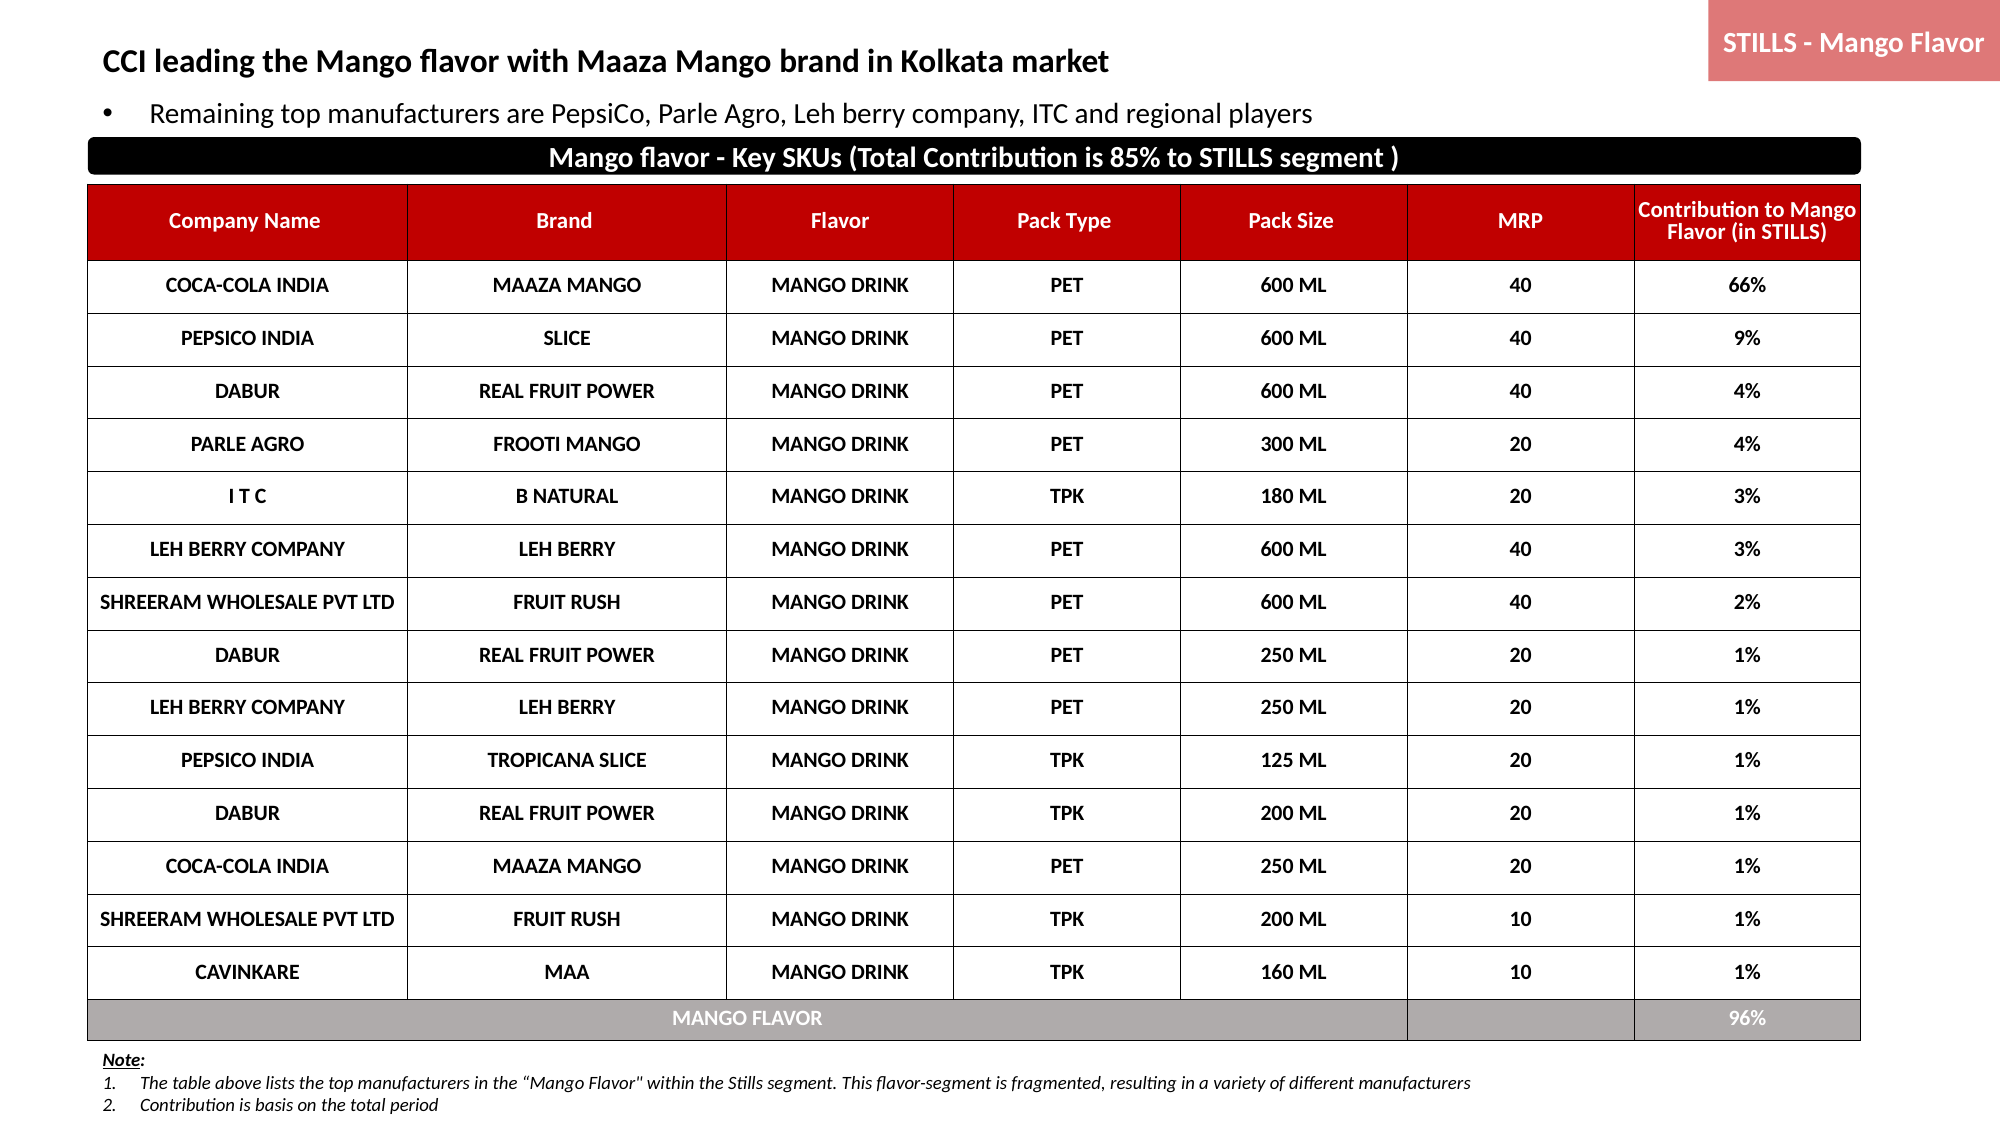

STILLS - Mango Flavor
# CCI leading the Mango flavor with Maaza Mango brand in Kolkata market
Remaining top manufacturers are PepsiCo, Parle Agro, Leh berry company, ITC and regional players
Mango flavor - Key SKUs (Total Contribution is 85% to STILLS segment )
| Company Name | Brand | Flavor | Pack Type | Pack Size | MRP | Contribution to Mango Flavor (in STILLS) |
| --- | --- | --- | --- | --- | --- | --- |
| COCA-COLA INDIA | MAAZA MANGO | MANGO DRINK | PET | 600 ML | 40 | 66% |
| PEPSICO INDIA | SLICE | MANGO DRINK | PET | 600 ML | 40 | 9% |
| DABUR | REAL FRUIT POWER | MANGO DRINK | PET | 600 ML | 40 | 4% |
| PARLE AGRO | FROOTI MANGO | MANGO DRINK | PET | 300 ML | 20 | 4% |
| I T C | B NATURAL | MANGO DRINK | TPK | 180 ML | 20 | 3% |
| LEH BERRY COMPANY | LEH BERRY | MANGO DRINK | PET | 600 ML | 40 | 3% |
| SHREERAM WHOLESALE PVT LTD | FRUIT RUSH | MANGO DRINK | PET | 600 ML | 40 | 2% |
| DABUR | REAL FRUIT POWER | MANGO DRINK | PET | 250 ML | 20 | 1% |
| LEH BERRY COMPANY | LEH BERRY | MANGO DRINK | PET | 250 ML | 20 | 1% |
| PEPSICO INDIA | TROPICANA SLICE | MANGO DRINK | TPK | 125 ML | 20 | 1% |
| DABUR | REAL FRUIT POWER | MANGO DRINK | TPK | 200 ML | 20 | 1% |
| COCA-COLA INDIA | MAAZA MANGO | MANGO DRINK | PET | 250 ML | 20 | 1% |
| SHREERAM WHOLESALE PVT LTD | FRUIT RUSH | MANGO DRINK | TPK | 200 ML | 10 | 1% |
| CAVINKARE | MAA | MANGO DRINK | TPK | 160 ML | 10 | 1% |
| MANGO FLAVOR |  |  |  |  |  | 96% |
Note:
The table above lists the top manufacturers in the “Mango Flavor" within the Stills segment. This flavor-segment is fragmented, resulting in a variety of different manufacturers
Contribution is basis on the total period